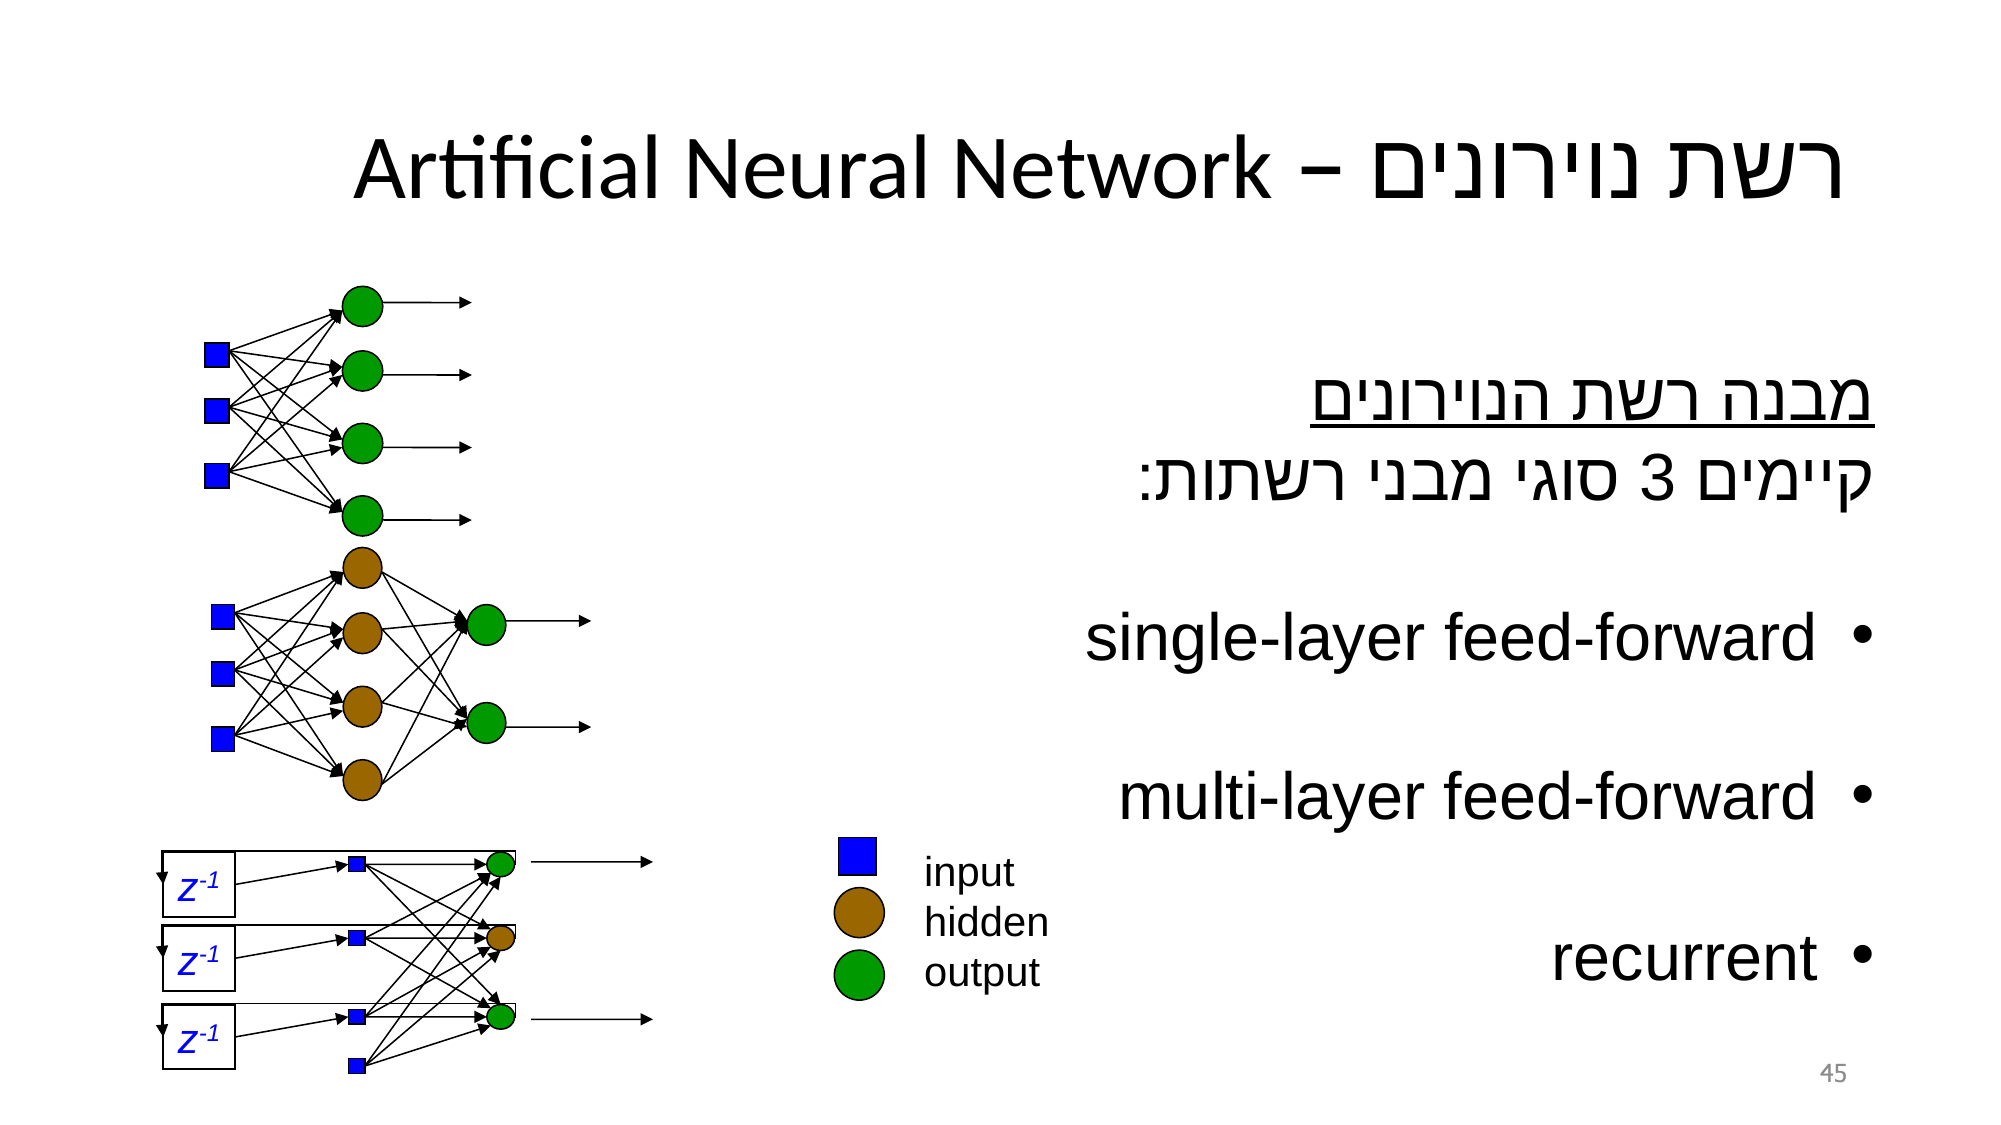

# רשת נוירונים – Artificial Neural Network

מבנה רשת הנוירונים
קיימים 3 סוגי מבני רשתות:

single-layer feed-forward

multi-layer feed-forward

recurrent

input
hidden
output
z-1

z-1

z-1

45